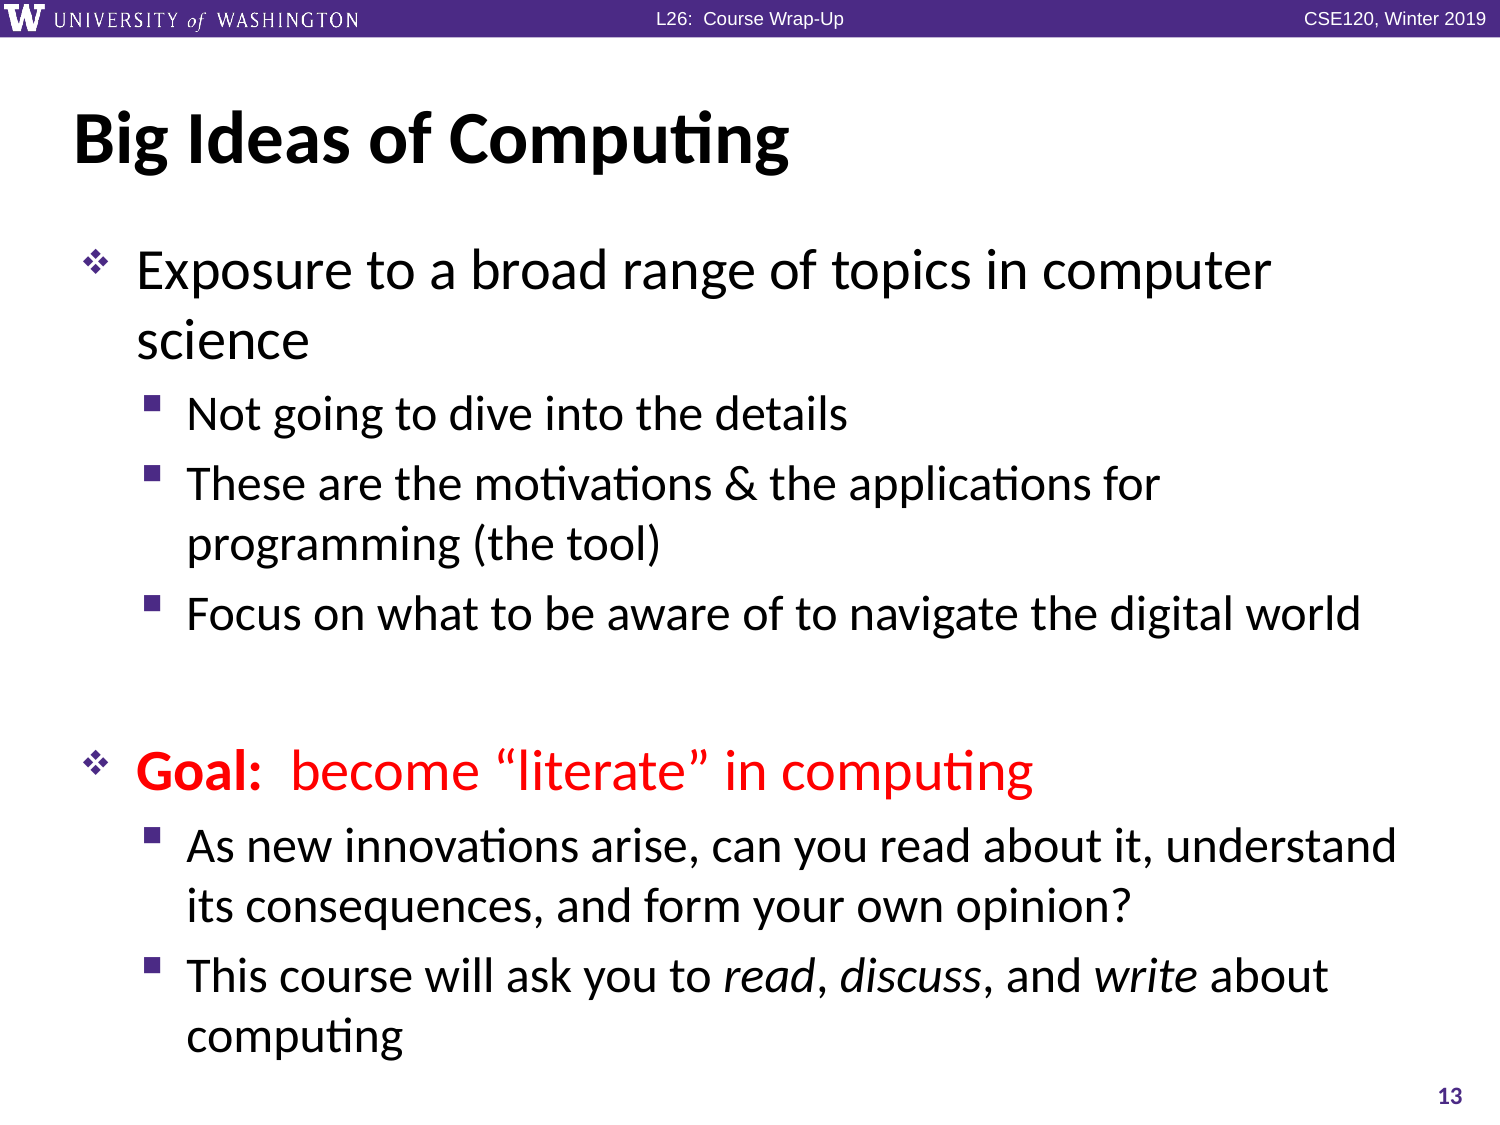

# Big Ideas of Computing
Exposure to a broad range of topics in computer science
Not going to dive into the details
These are the motivations & the applications for programming (the tool)
Focus on what to be aware of to navigate the digital world

Goal:  become “literate” in computing
As new innovations arise, can you read about it, understand its consequences, and form your own opinion?
This course will ask you to read, discuss, and write about computing
13